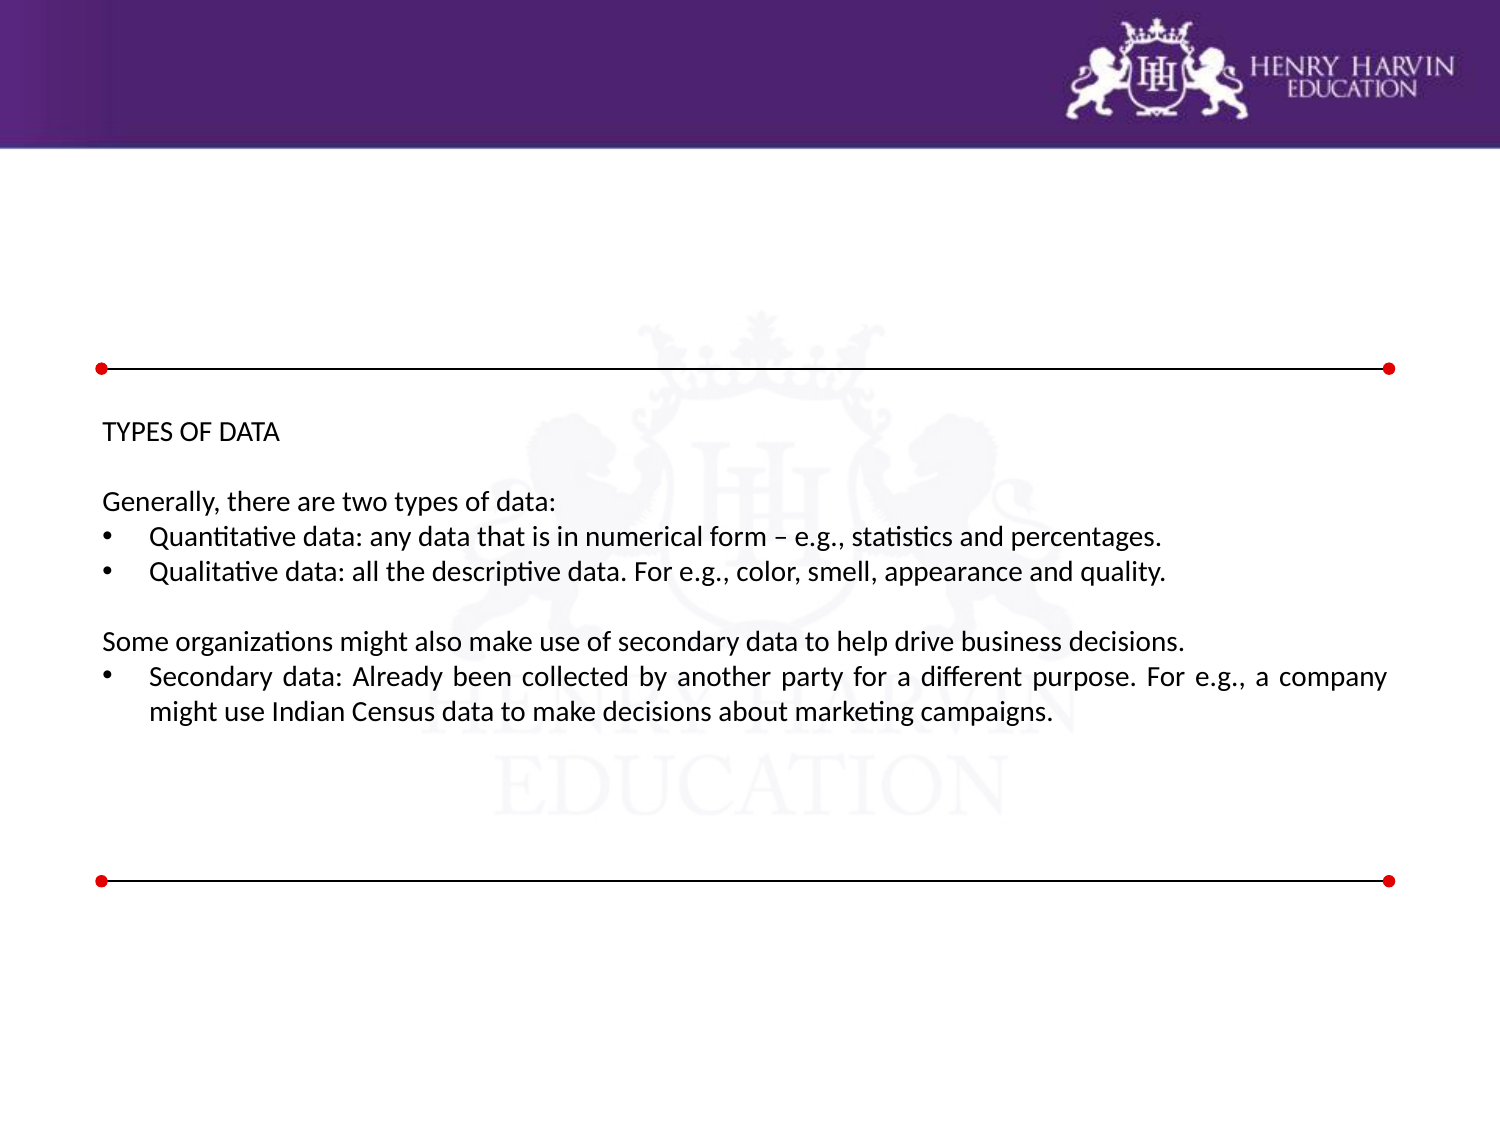

TYPES OF DATA

Generally, there are two types of data:
Quantitative data: any data that is in numerical form – e.g., statistics and percentages.
Qualitative data: all the descriptive data. For e.g., color, smell, appearance and quality.

Some organizations might also make use of secondary data to help drive business decisions.
Secondary data: Already been collected by another party for a different purpose. For e.g., a company might use Indian Census data to make decisions about marketing campaigns.